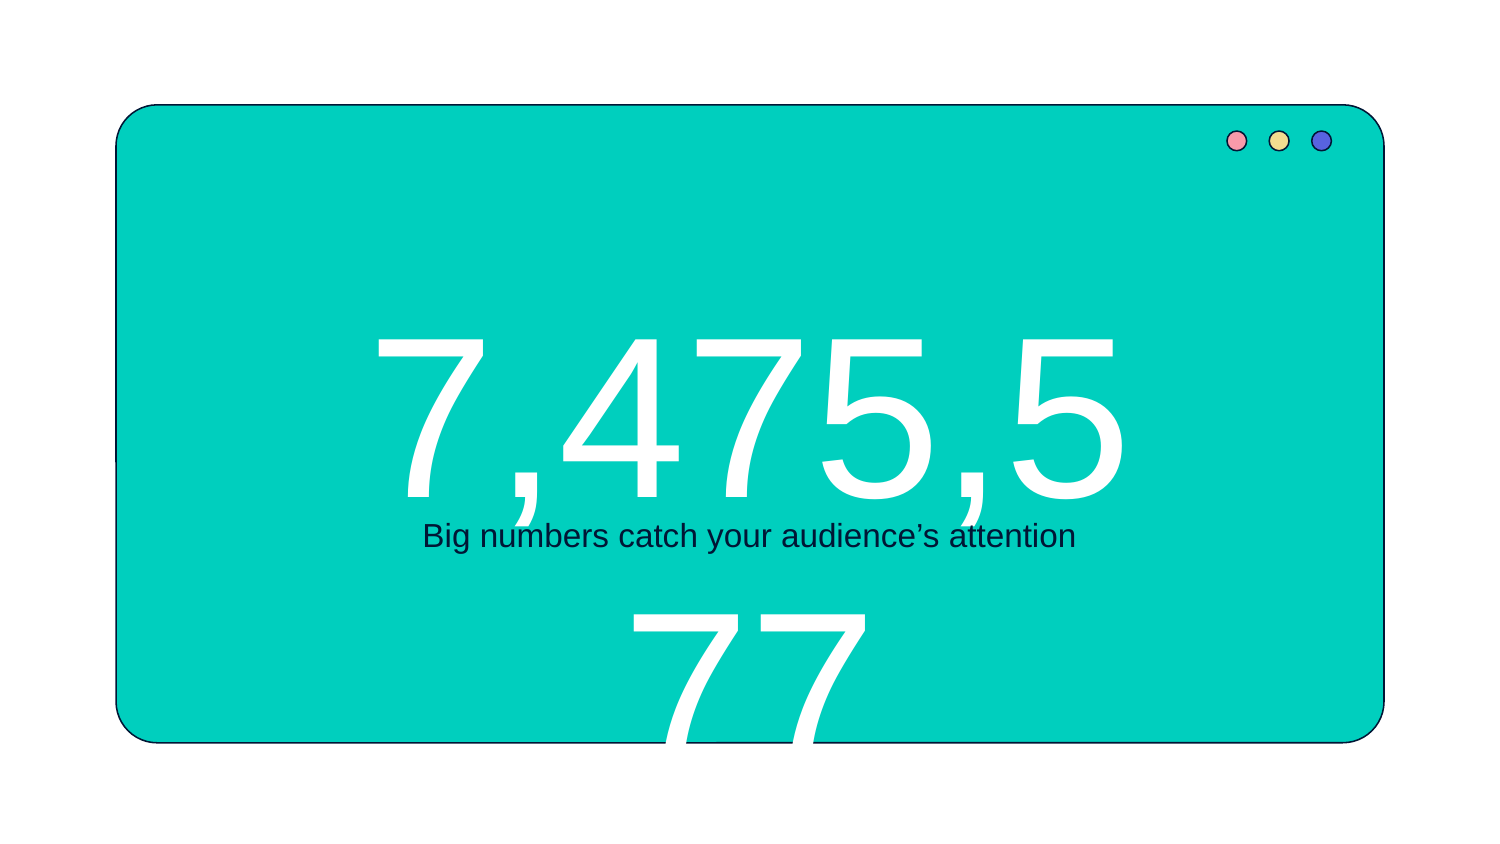

# 7,475,577
Big numbers catch your audience’s attention